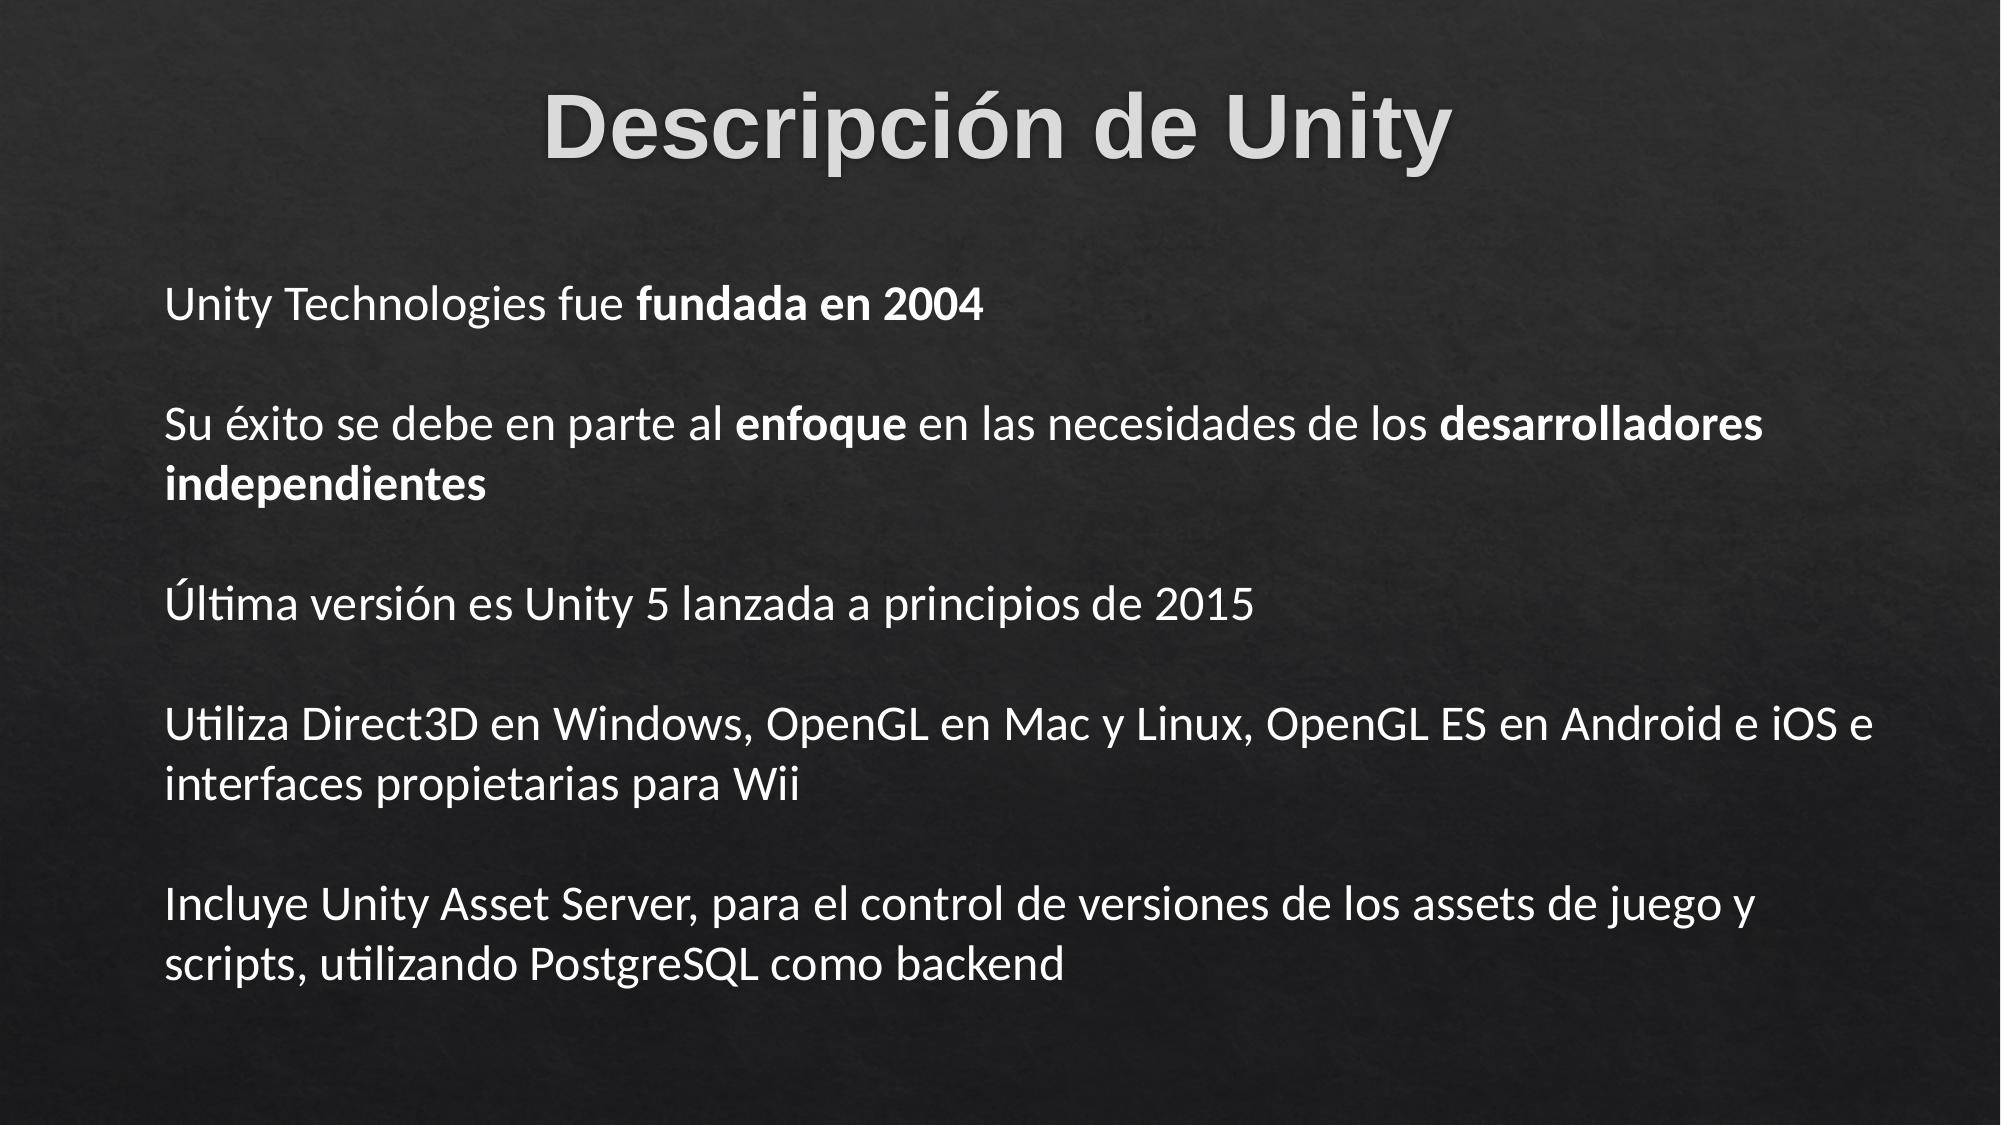

# Descripción de Unity
Unity Technologies fue fundada en 2004

Su éxito se debe en parte al enfoque en las necesidades de los desarrolladores independientes

Última versión es Unity 5 lanzada a principios de 2015

Utiliza Direct3D en Windows, OpenGL en Mac y Linux, OpenGL ES en Android e iOS e interfaces propietarias para Wii

Incluye Unity Asset Server, para el control de versiones de los assets de juego y scripts, utilizando PostgreSQL como backend